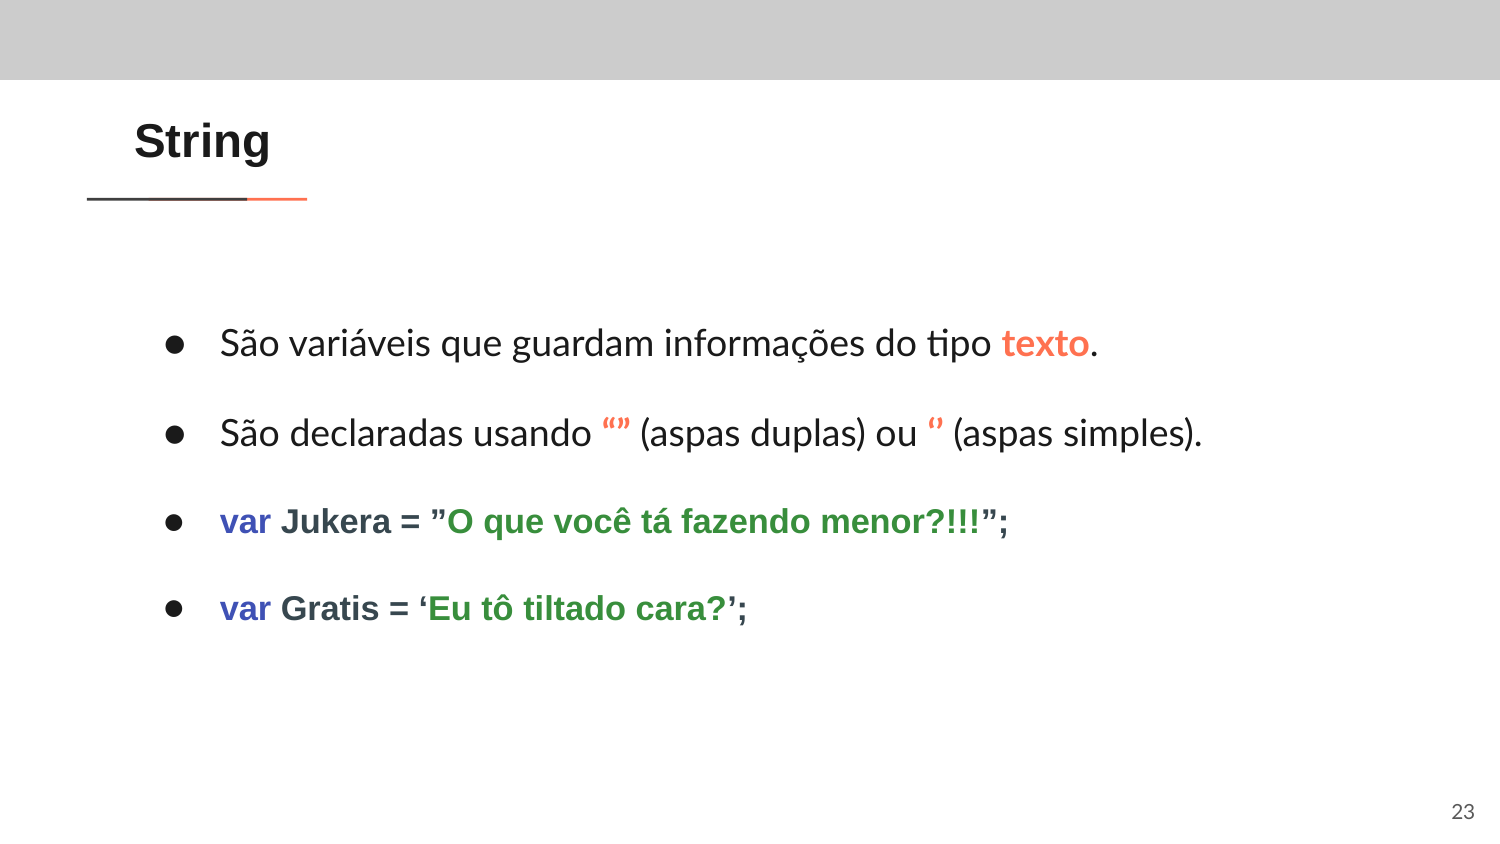

# String

São variáveis que guardam informações do tipo texto.

São declaradas usando “” (aspas duplas) ou ‘’ (aspas simples).

var Jukera = ”O que você tá fazendo menor?!!!”;

var Gratis = ‘Eu tô tiltado cara?’;

23